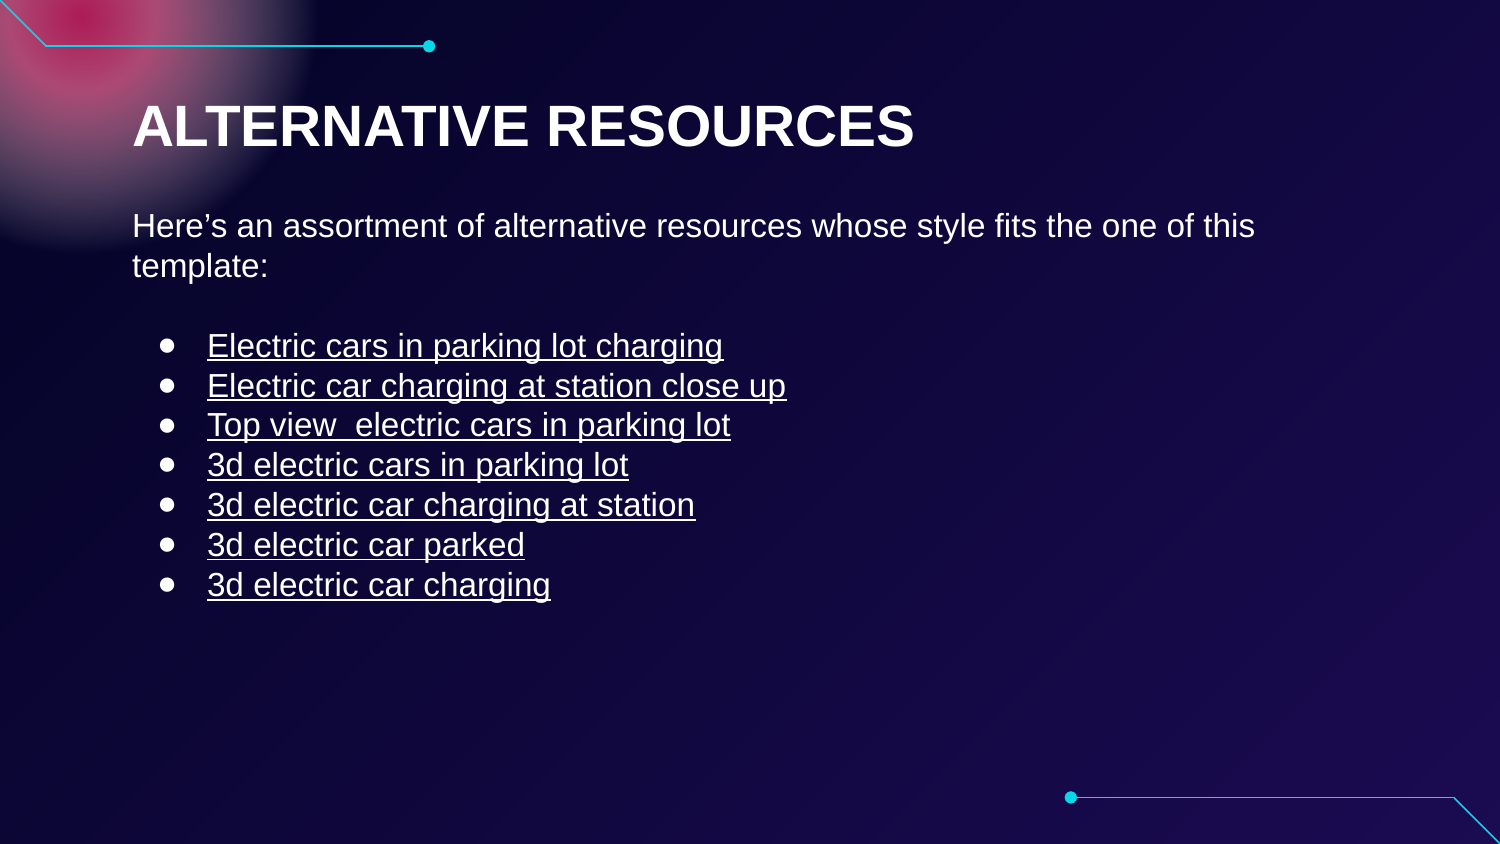

# ALTERNATIVE RESOURCES
Here’s an assortment of alternative resources whose style fits the one of this template:

Electric cars in parking lot charging
Electric car charging at station close up
Top view  electric cars in parking lot
3d electric cars in parking lot
3d electric car charging at station
3d electric car parked
3d electric car charging